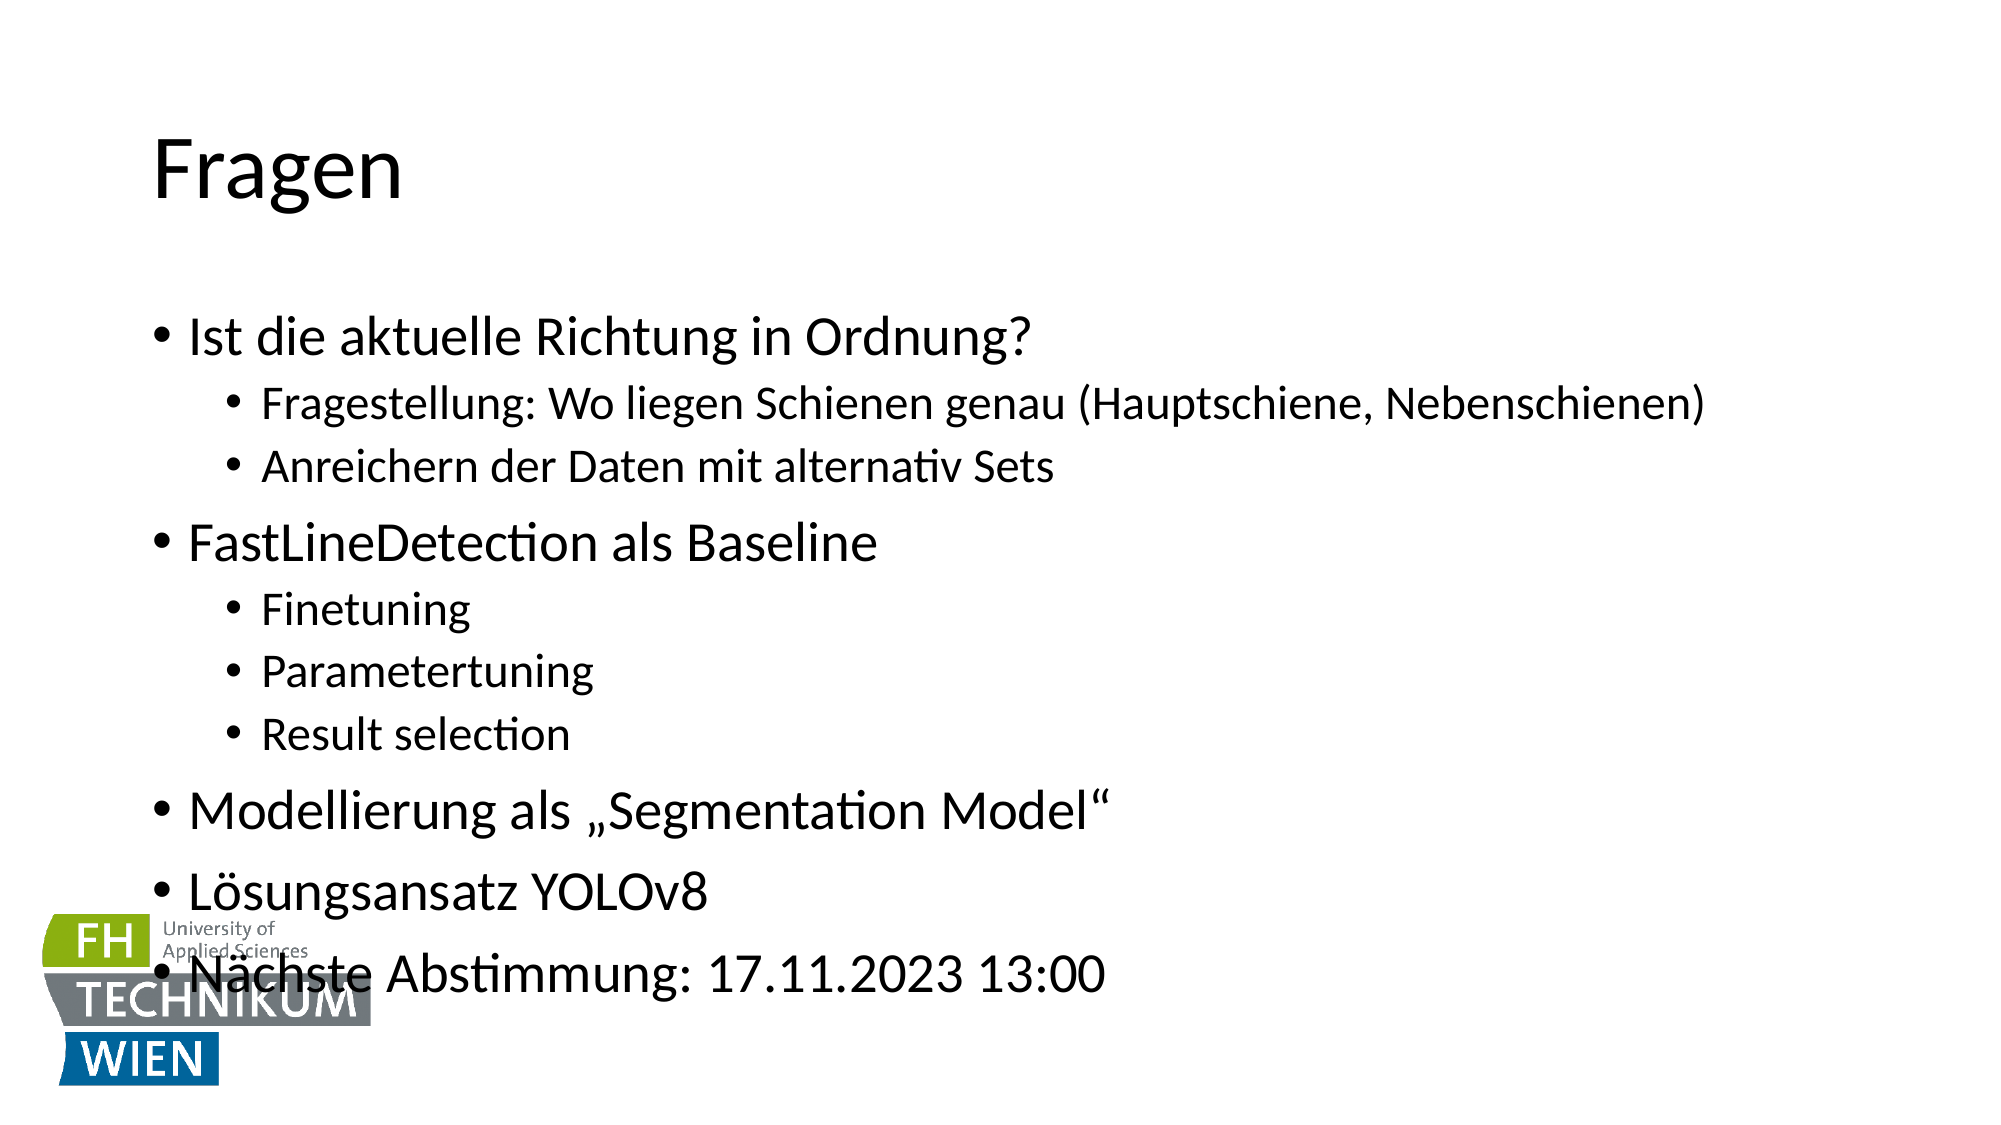

# Fragen
Ist die aktuelle Richtung in Ordnung?
Fragestellung: Wo liegen Schienen genau (Hauptschiene, Nebenschienen)
Anreichern der Daten mit alternativ Sets
FastLineDetection als Baseline
Finetuning
Parametertuning
Result selection
Modellierung als „Segmentation Model“
Lösungsansatz YOLOv8
Nächste Abstimmung: 17.11.2023 13:00